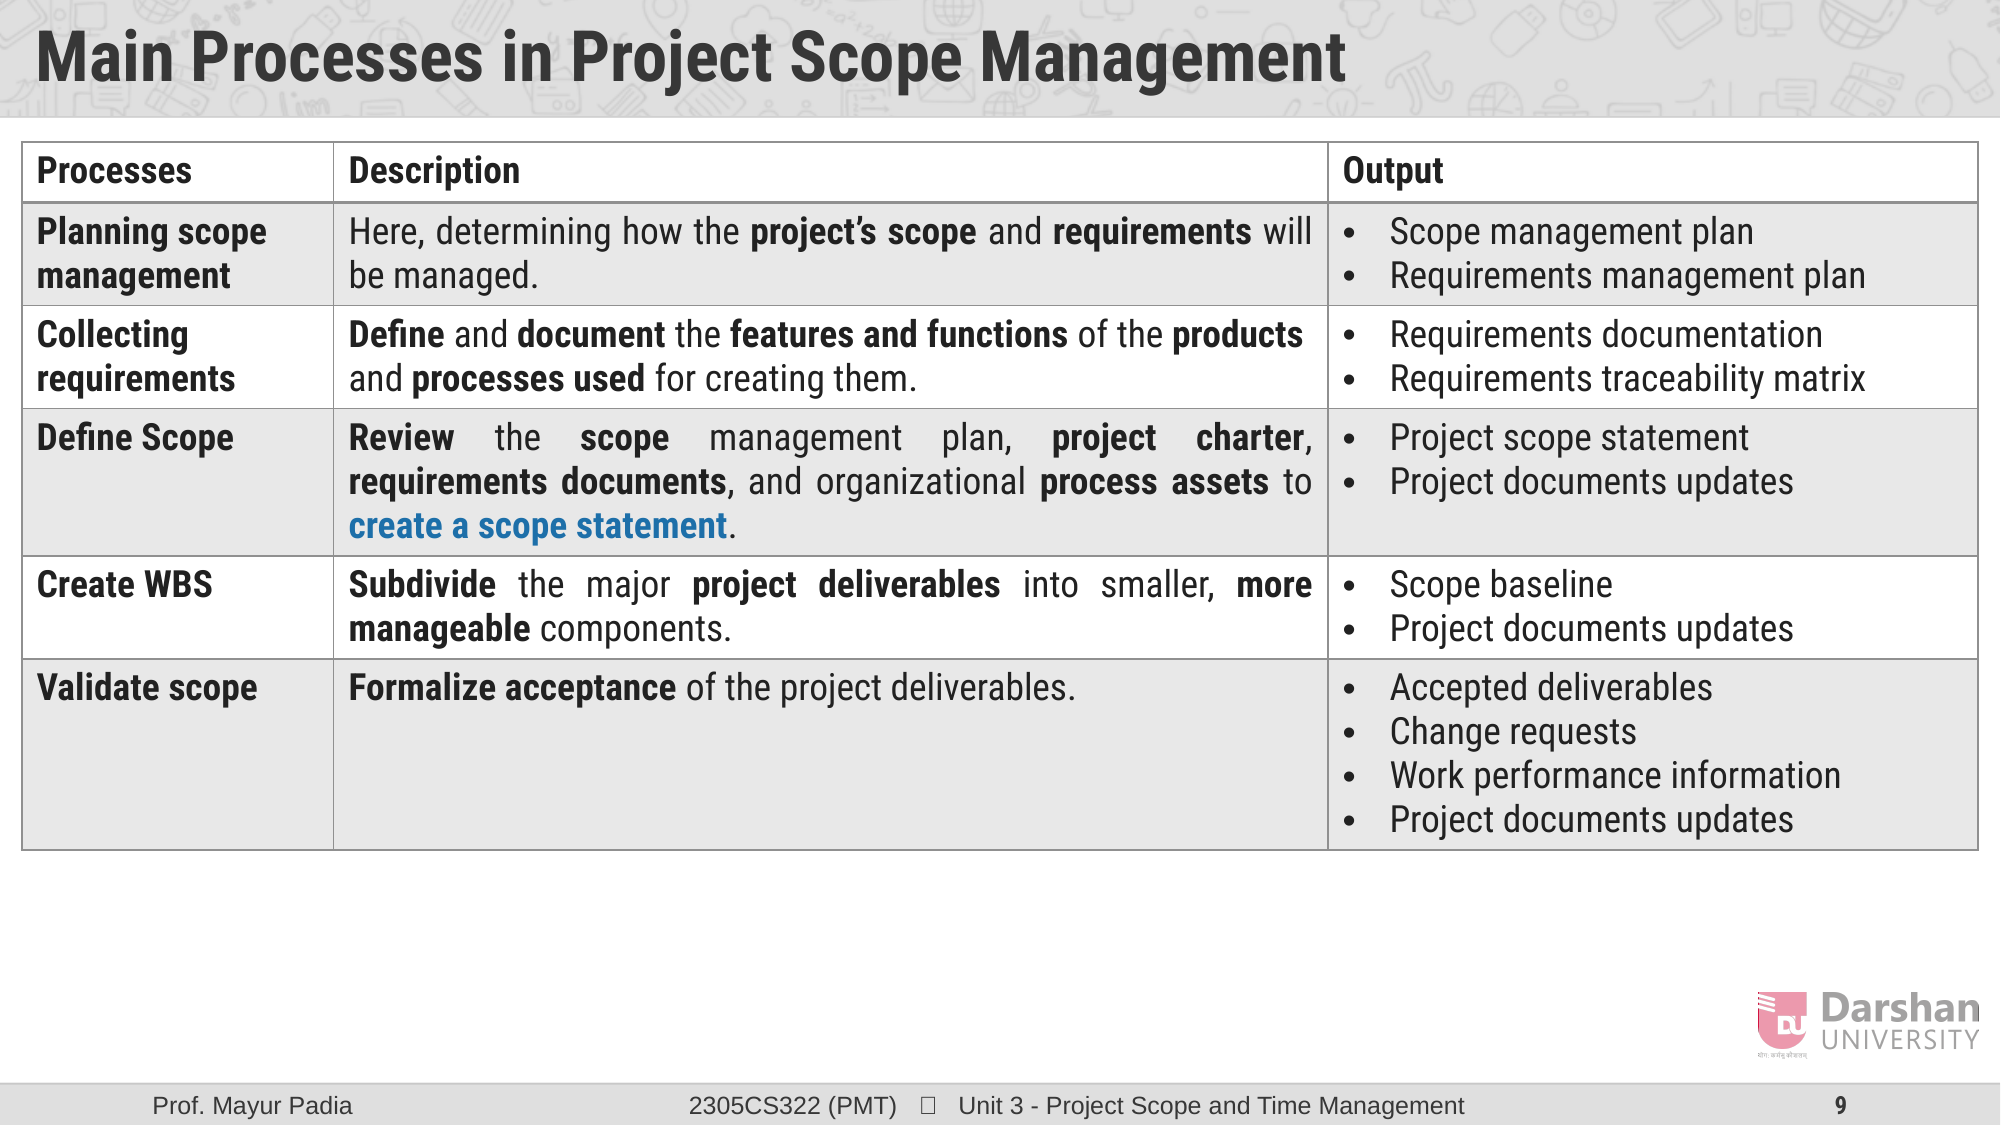

# Main Processes in Project Scope Management
| Processes | Description | Output |
| --- | --- | --- |
| Planning scope management | Here, determining how the project’s scope and requirements will be managed. | Scope management plan Requirements management plan |
| Collecting requirements | Define and document the features and functions of the products and processes used for creating them. | Requirements documentation Requirements traceability matrix |
| Define Scope | Review the scope management plan, project charter, requirements documents, and organizational process assets to create a scope statement. | Project scope statement Project documents updates |
| Create WBS | Subdivide the major project deliverables into smaller, more manageable components. | Scope baseline Project documents updates |
| Validate scope | Formalize acceptance of the project deliverables. | Accepted deliverables Change requests Work performance information Project documents updates |